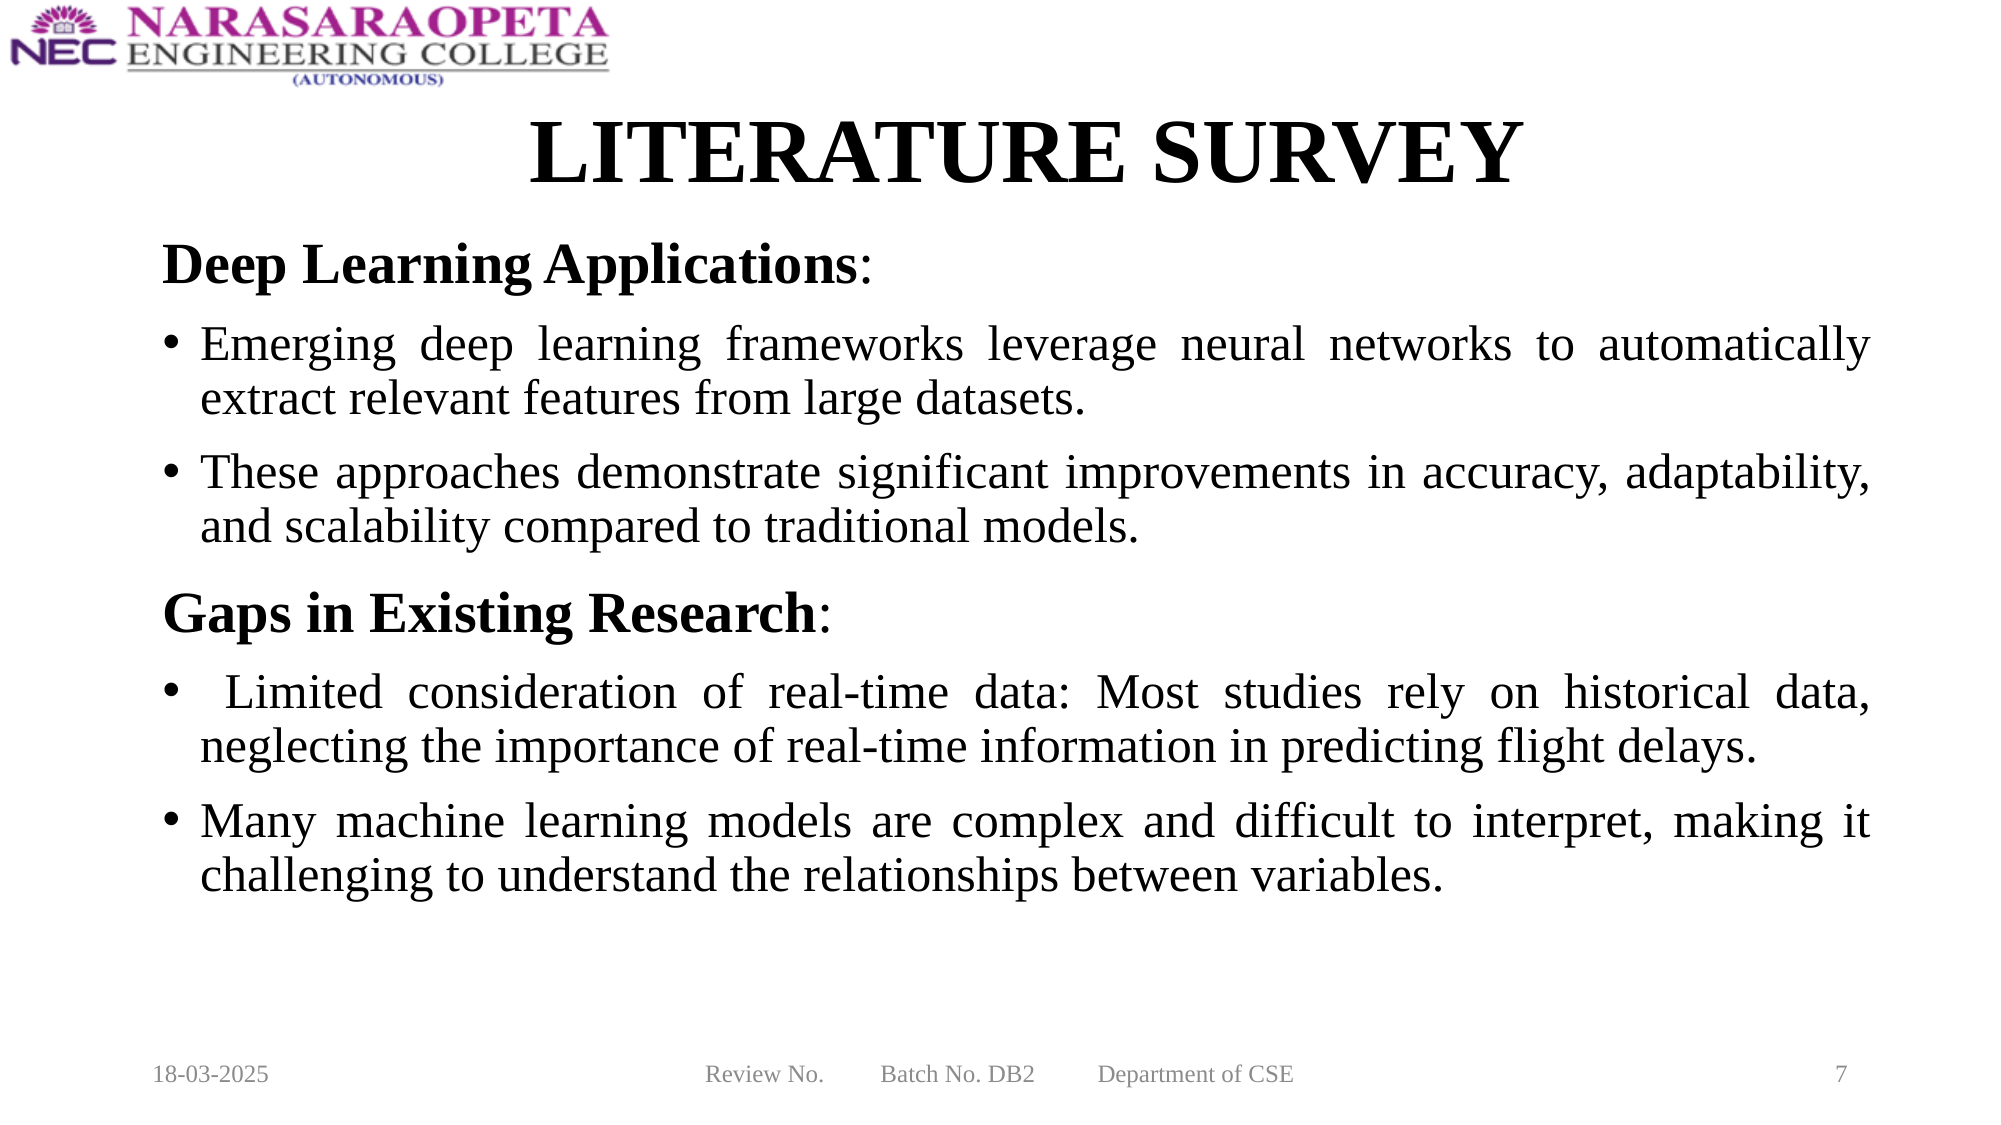

# LITERATURE SURVEY
Deep Learning Applications:
Emerging deep learning frameworks leverage neural networks to automatically extract relevant features from large datasets.
These approaches demonstrate significant improvements in accuracy, adaptability, and scalability compared to traditional models.
Gaps in Existing Research:
 Limited consideration of real-time data: Most studies rely on historical data, neglecting the importance of real-time information in predicting flight delays.
Many machine learning models are complex and difficult to interpret, making it challenging to understand the relationships between variables.

18-03-2025
Review No.         Batch No. DB2          Department of CSE
7